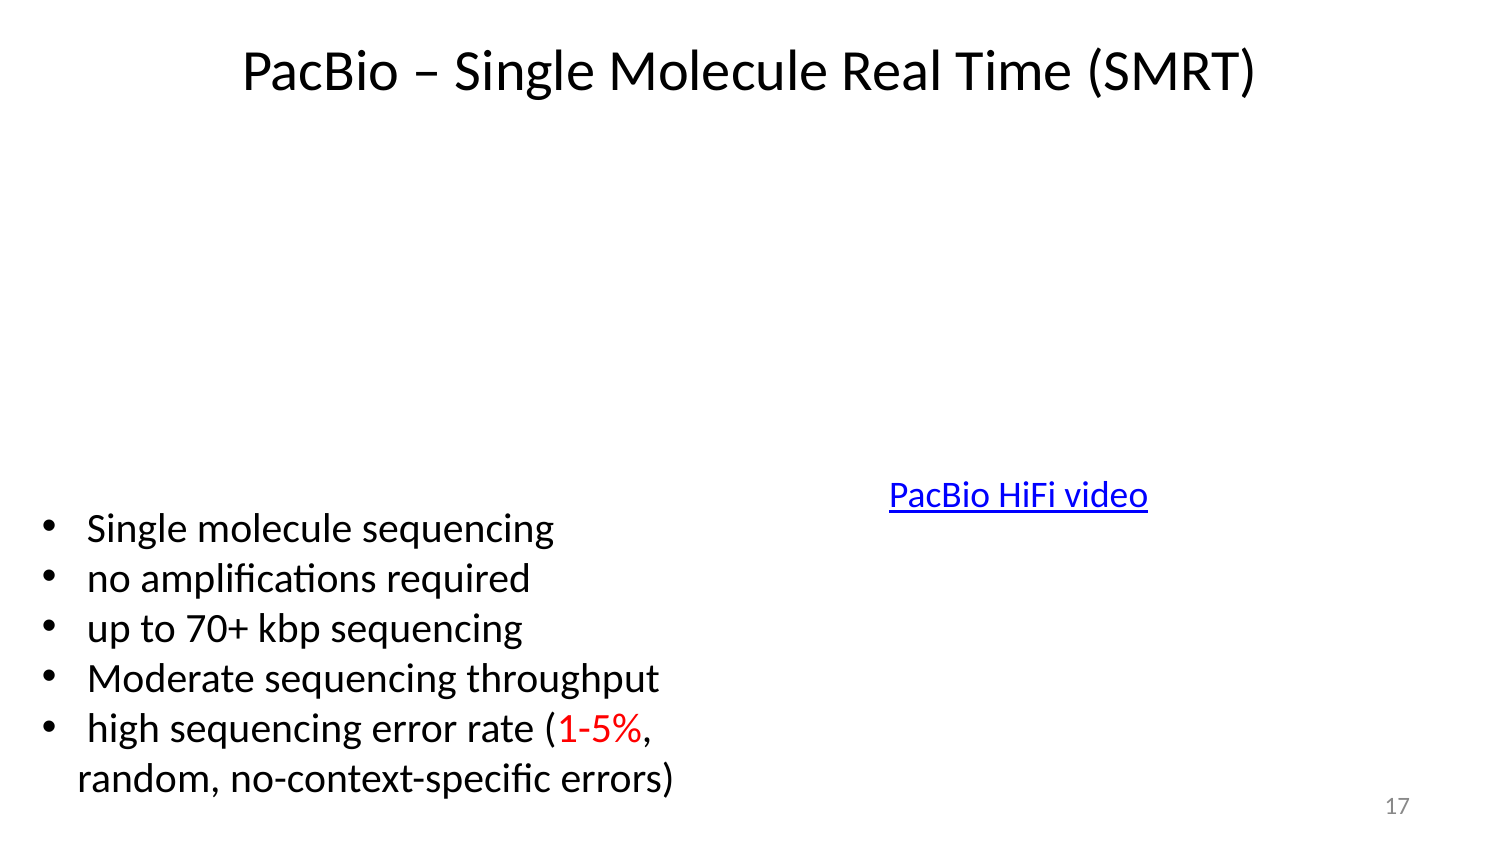

PacBio – Single Molecule Real Time (SMRT)
PacBio HiFi video
 Single molecule sequencing
 no amplifications required
 up to 70+ kbp sequencing
 Moderate sequencing throughput
 high sequencing error rate (1-5%, random, no-context-specific errors)
17
pacbio.com